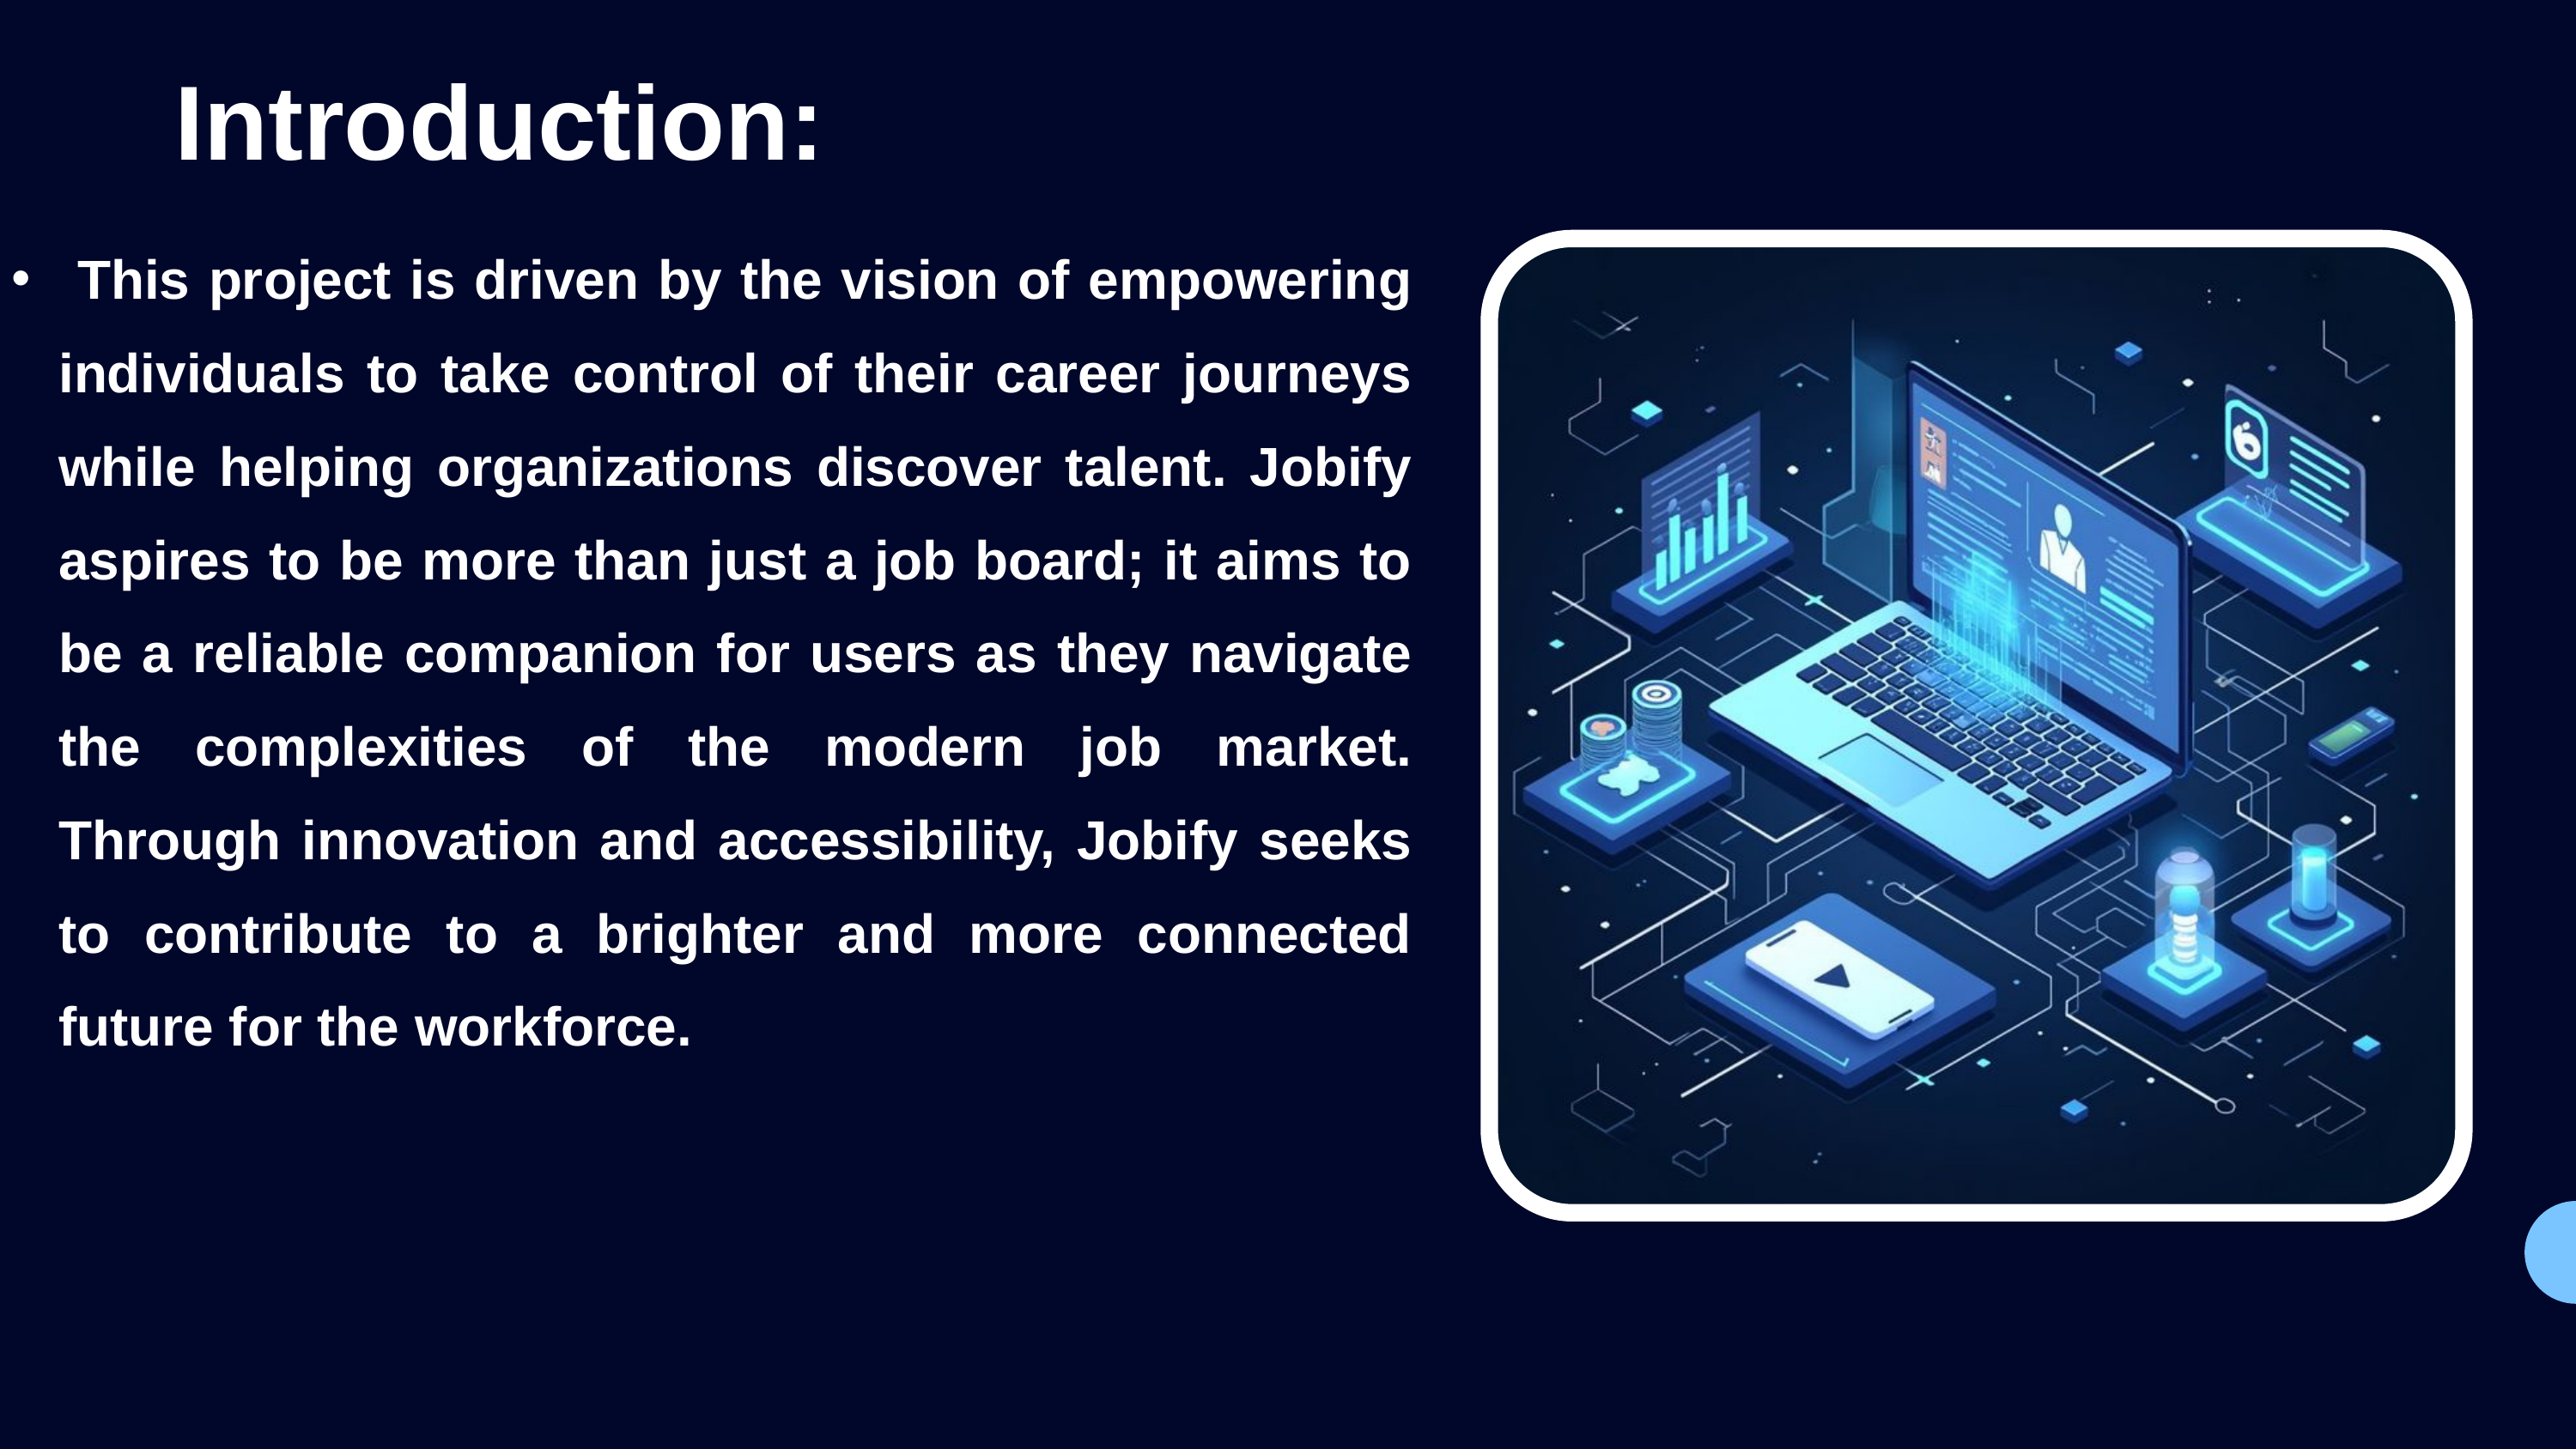

Introduction:
 This project is driven by the vision of empowering individuals to take control of their career journeys while helping organizations discover talent. Jobify aspires to be more than just a job board; it aims to be a reliable companion for users as they navigate the complexities of the modern job market. Through innovation and accessibility, Jobify seeks to contribute to a brighter and more connected future for the workforce.